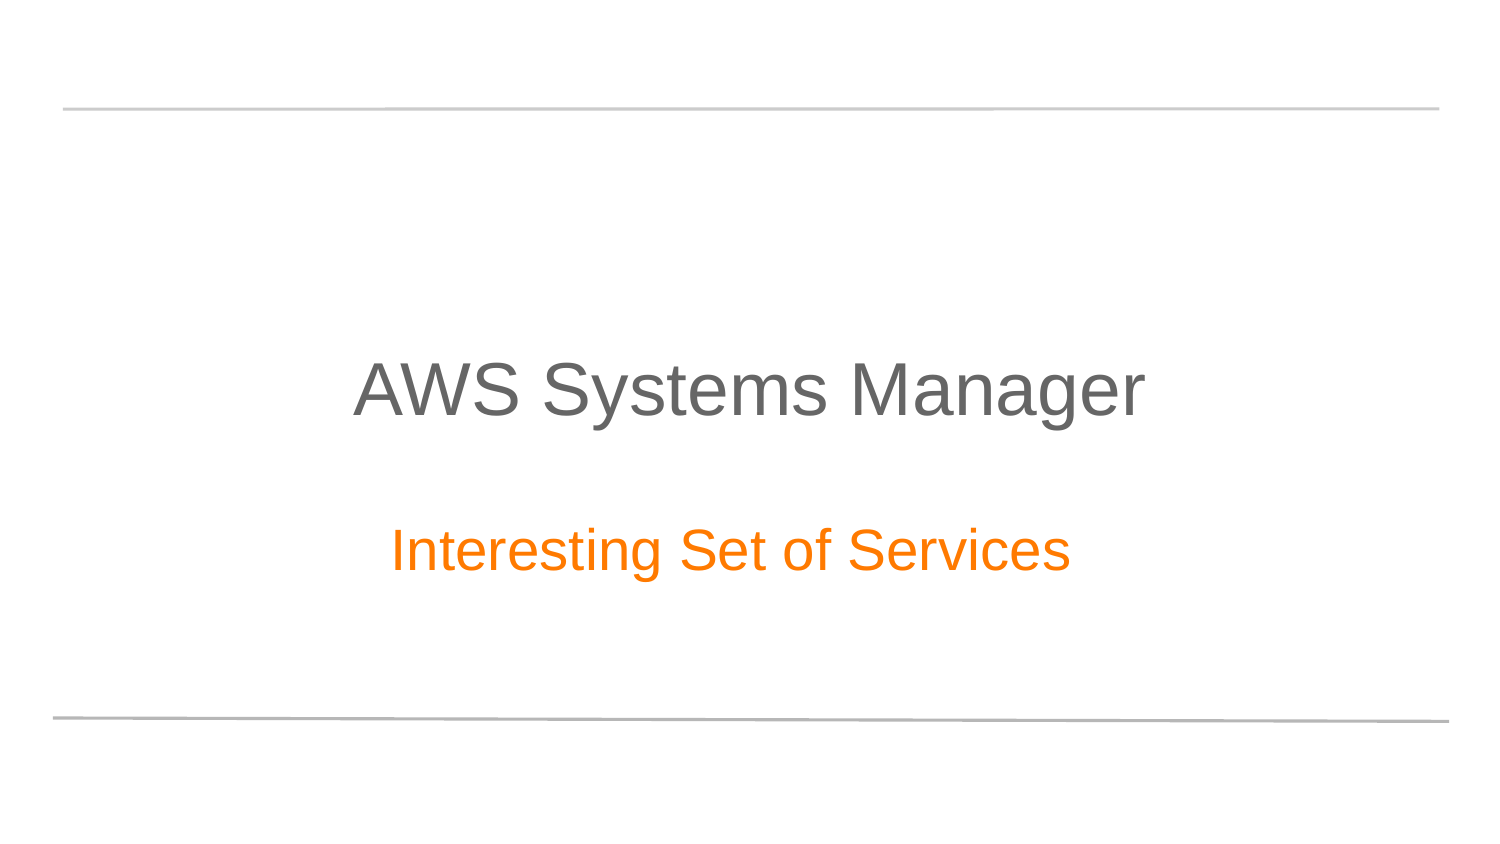

# AWS Systems Manager
    Interesting Set of Services